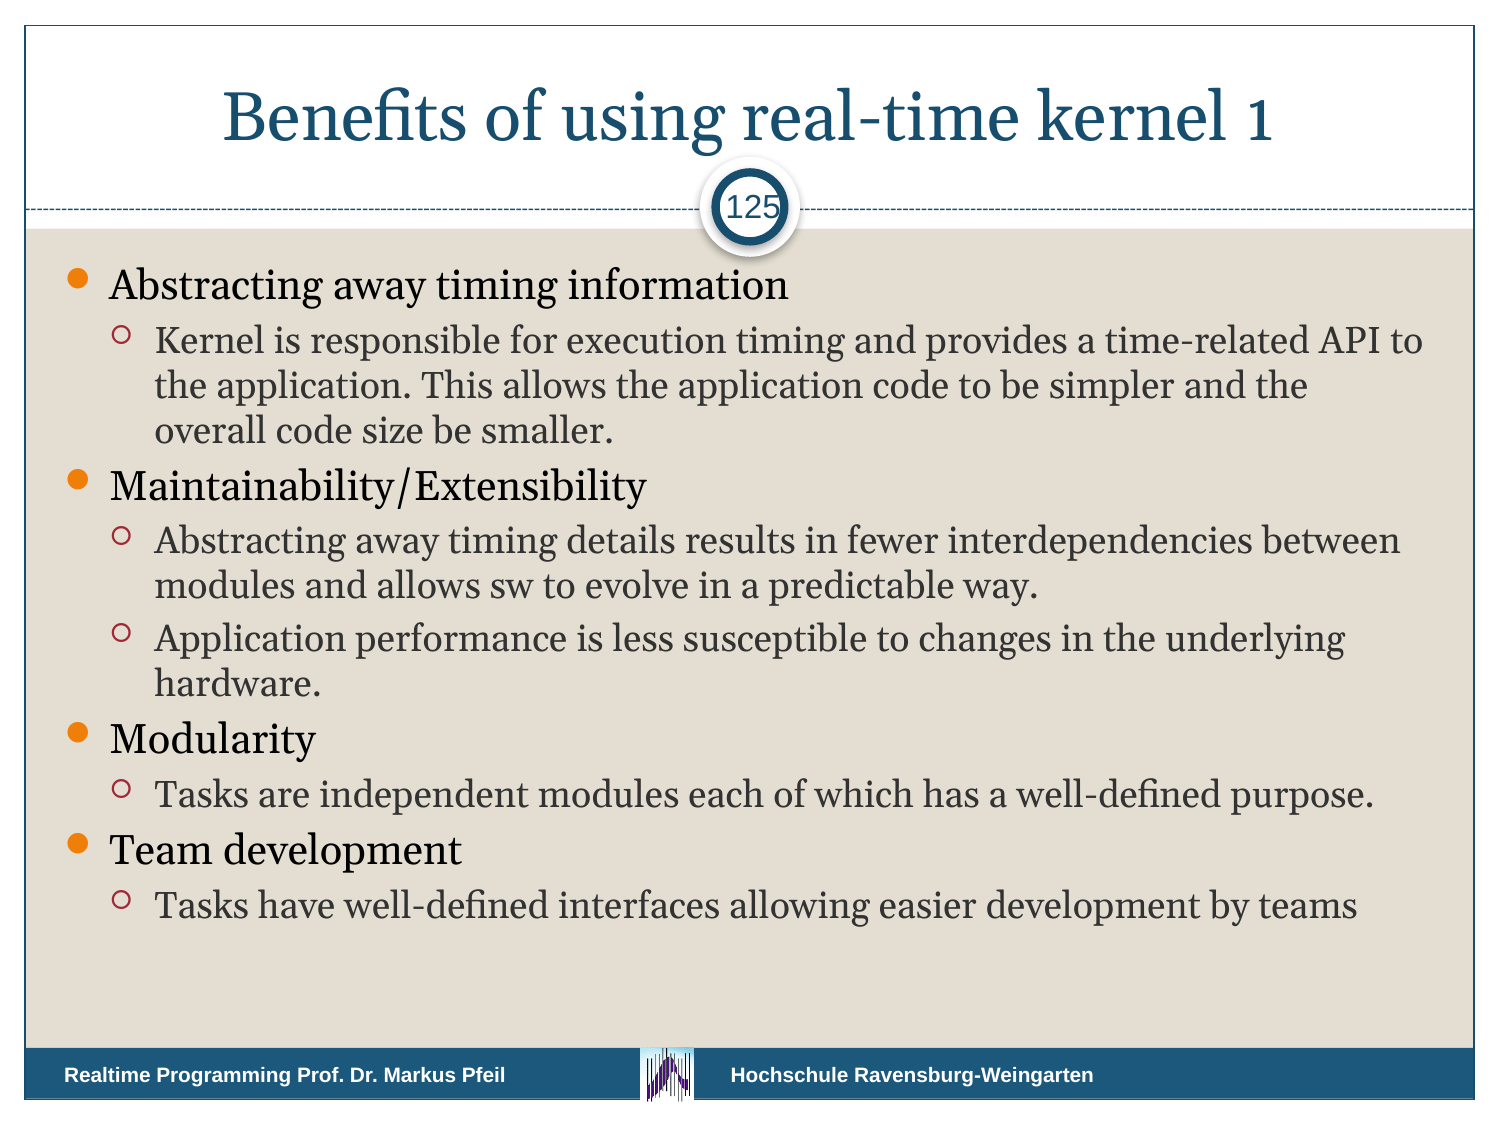

# Benefits of using real-time kernel 1
125
Abstracting away timing information
Kernel is responsible for execution timing and provides a time-related API to the application. This allows the application code to be simpler and the overall code size be smaller.
Maintainability/Extensibility
Abstracting away timing details results in fewer interdependencies between modules and allows sw to evolve in a predictable way.
Application performance is less susceptible to changes in the underlying hardware.
Modularity
Tasks are independent modules each of which has a well-defined purpose.
Team development
Tasks have well-defined interfaces allowing easier development by teams
Realtime Programming Prof. Dr. Markus Pfeil